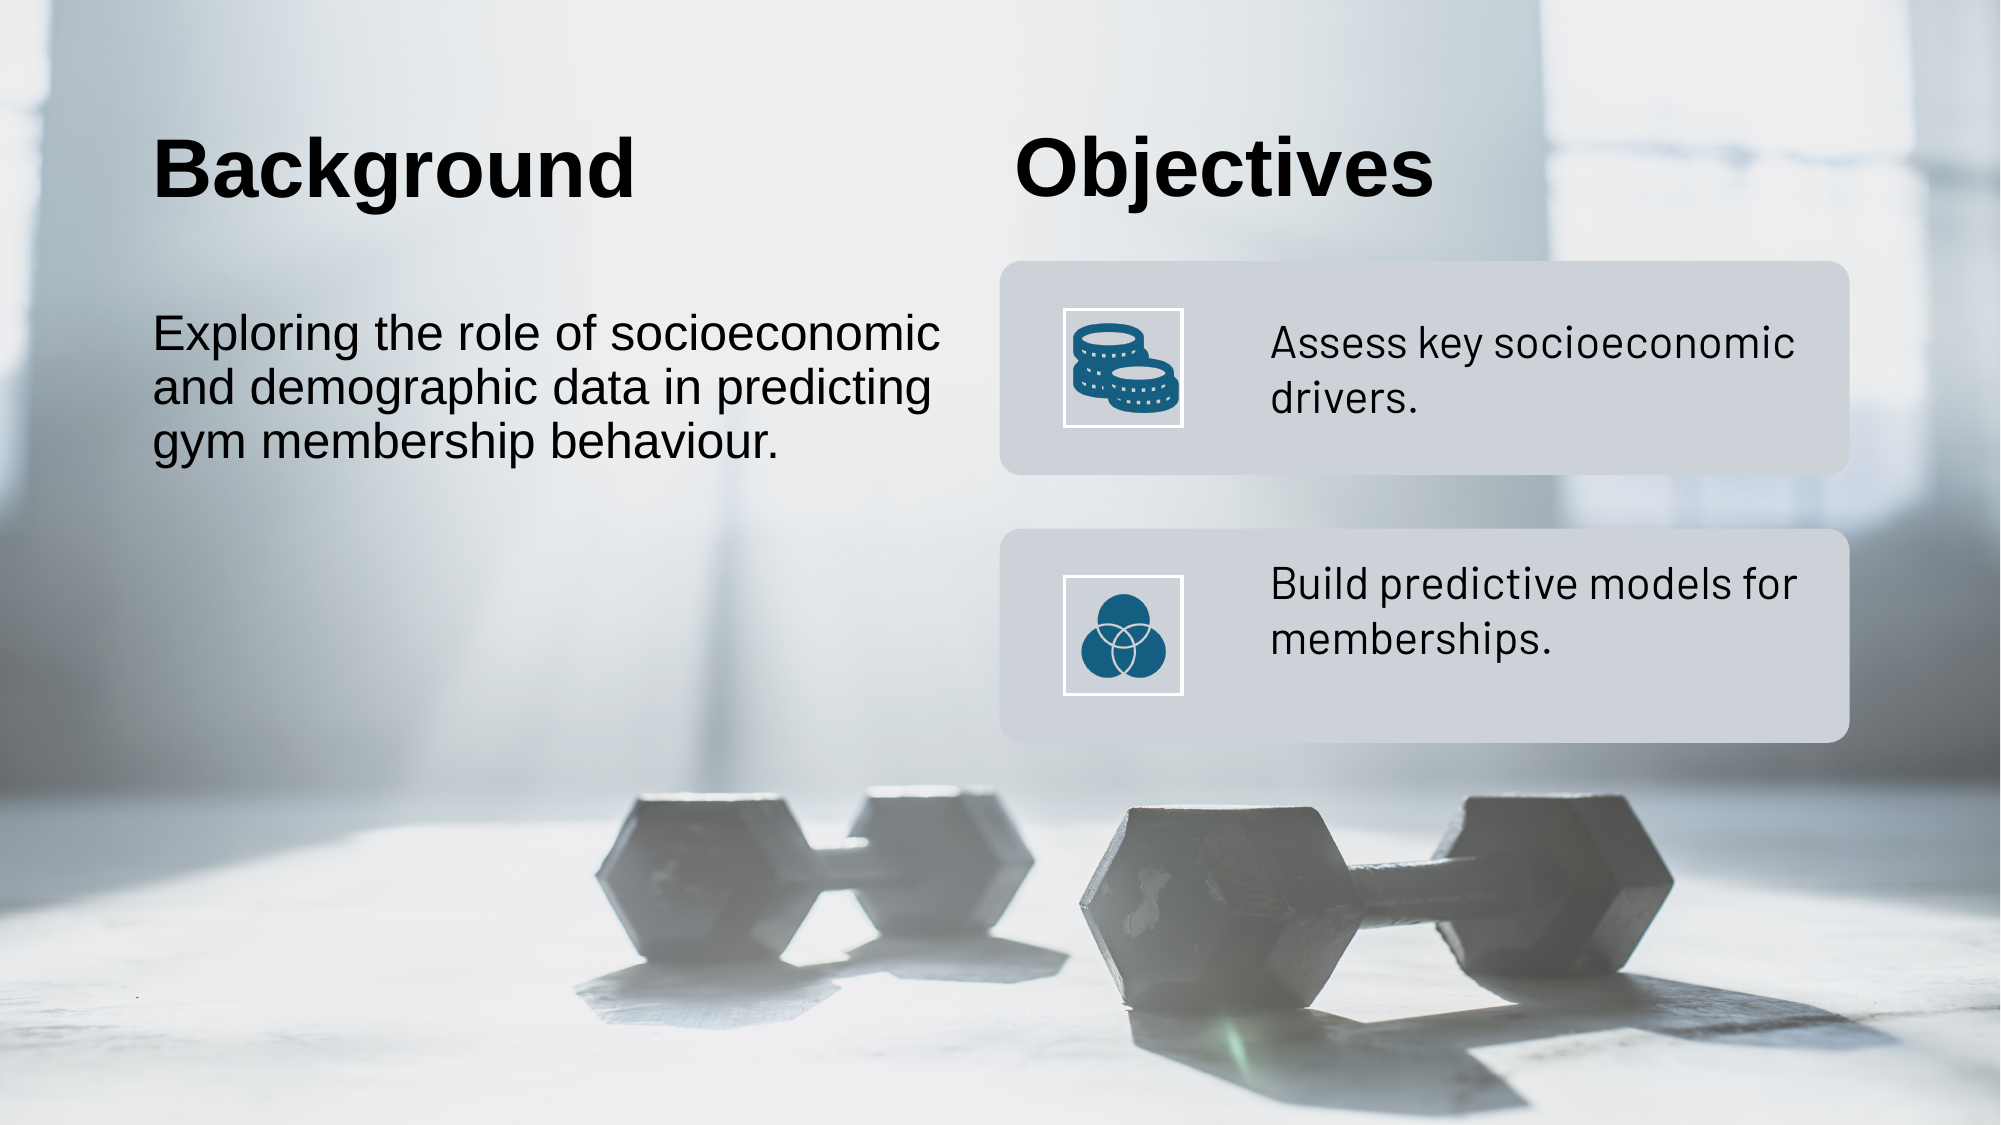

Objectives
# Background
Assess key socioeconomic drivers.
Build predictive models for memberships.
Exploring the role of socioeconomic and demographic data in predicting gym membership behaviour.